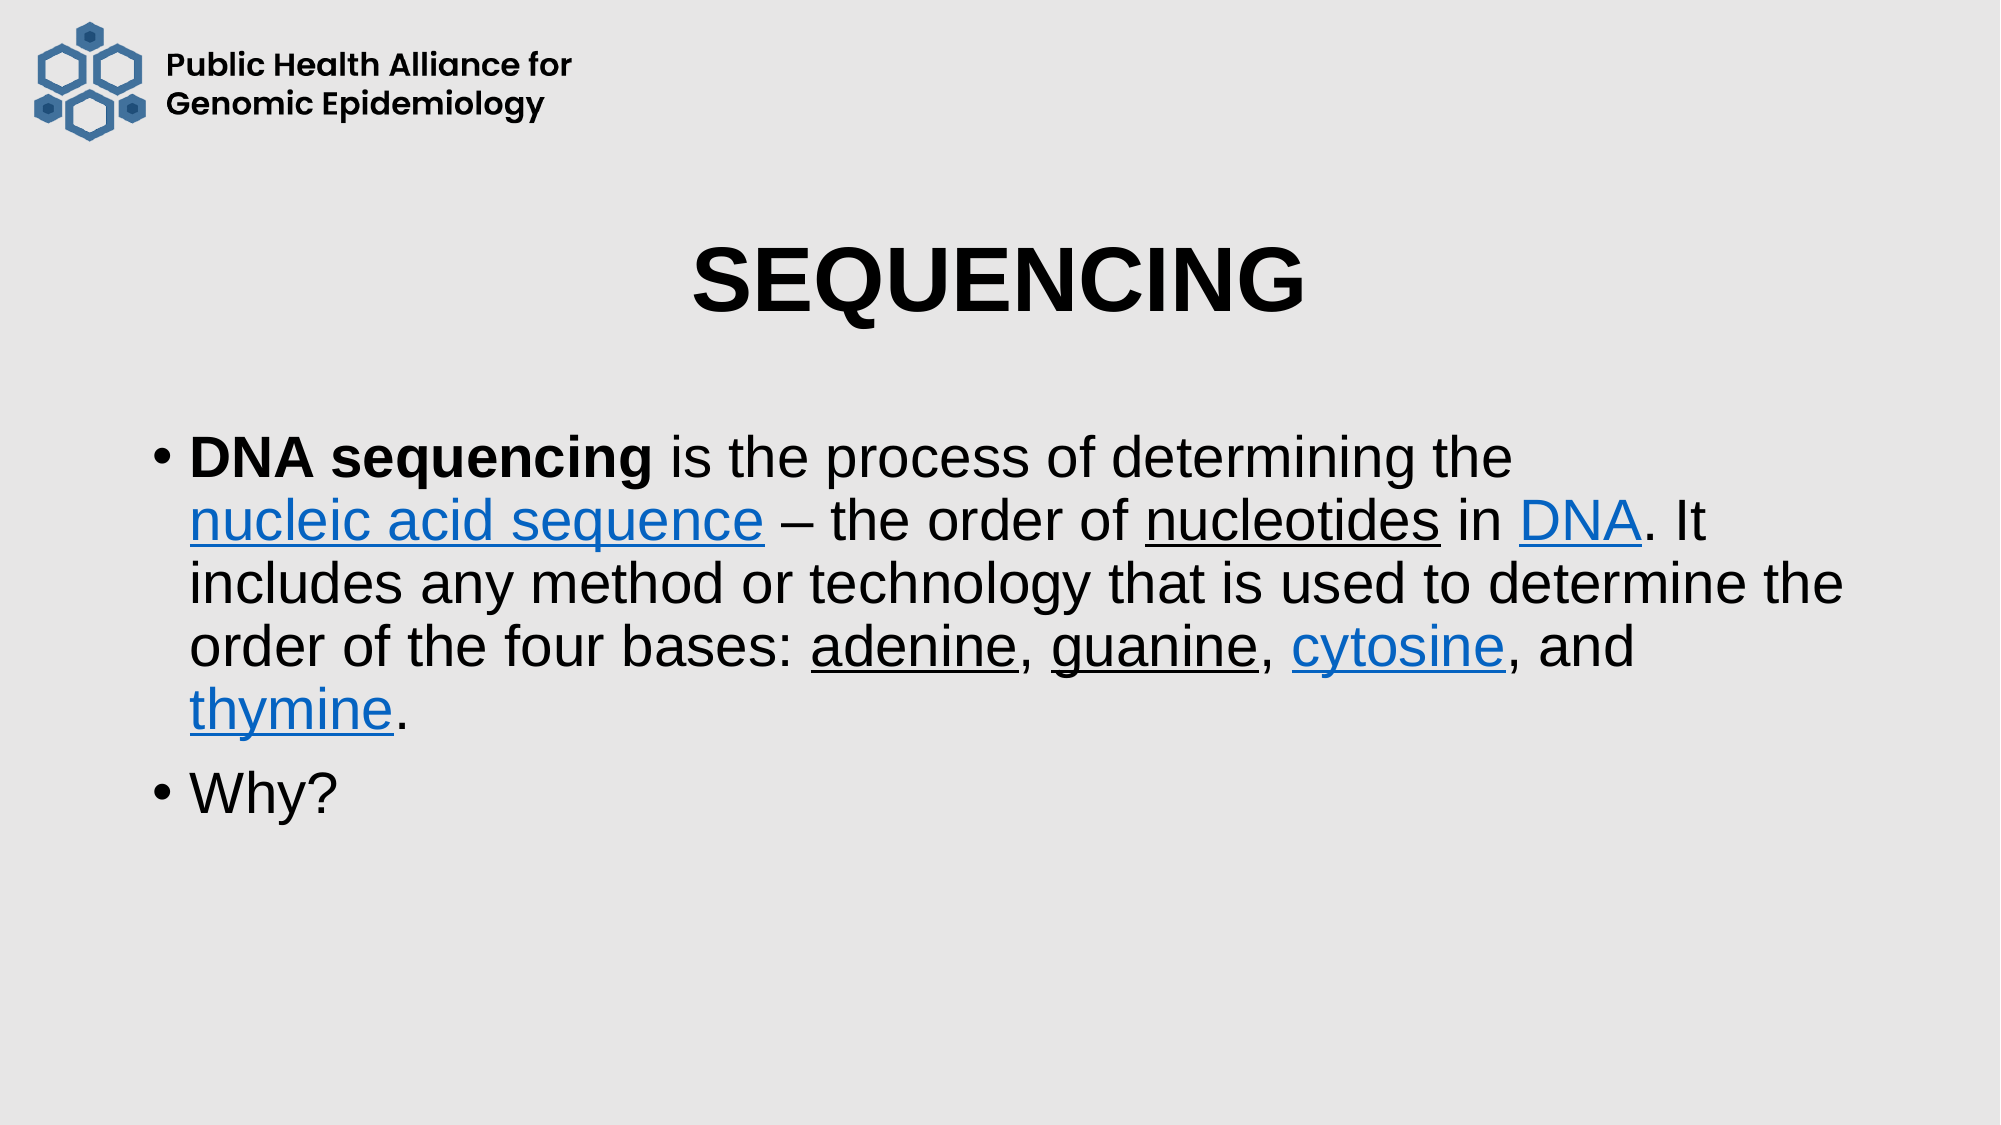

# SEQUENCING
DNA sequencing is the process of determining the nucleic acid sequence – the order of nucleotides in DNA. It includes any method or technology that is used to determine the order of the four bases: adenine, guanine, cytosine, and thymine.
Why?